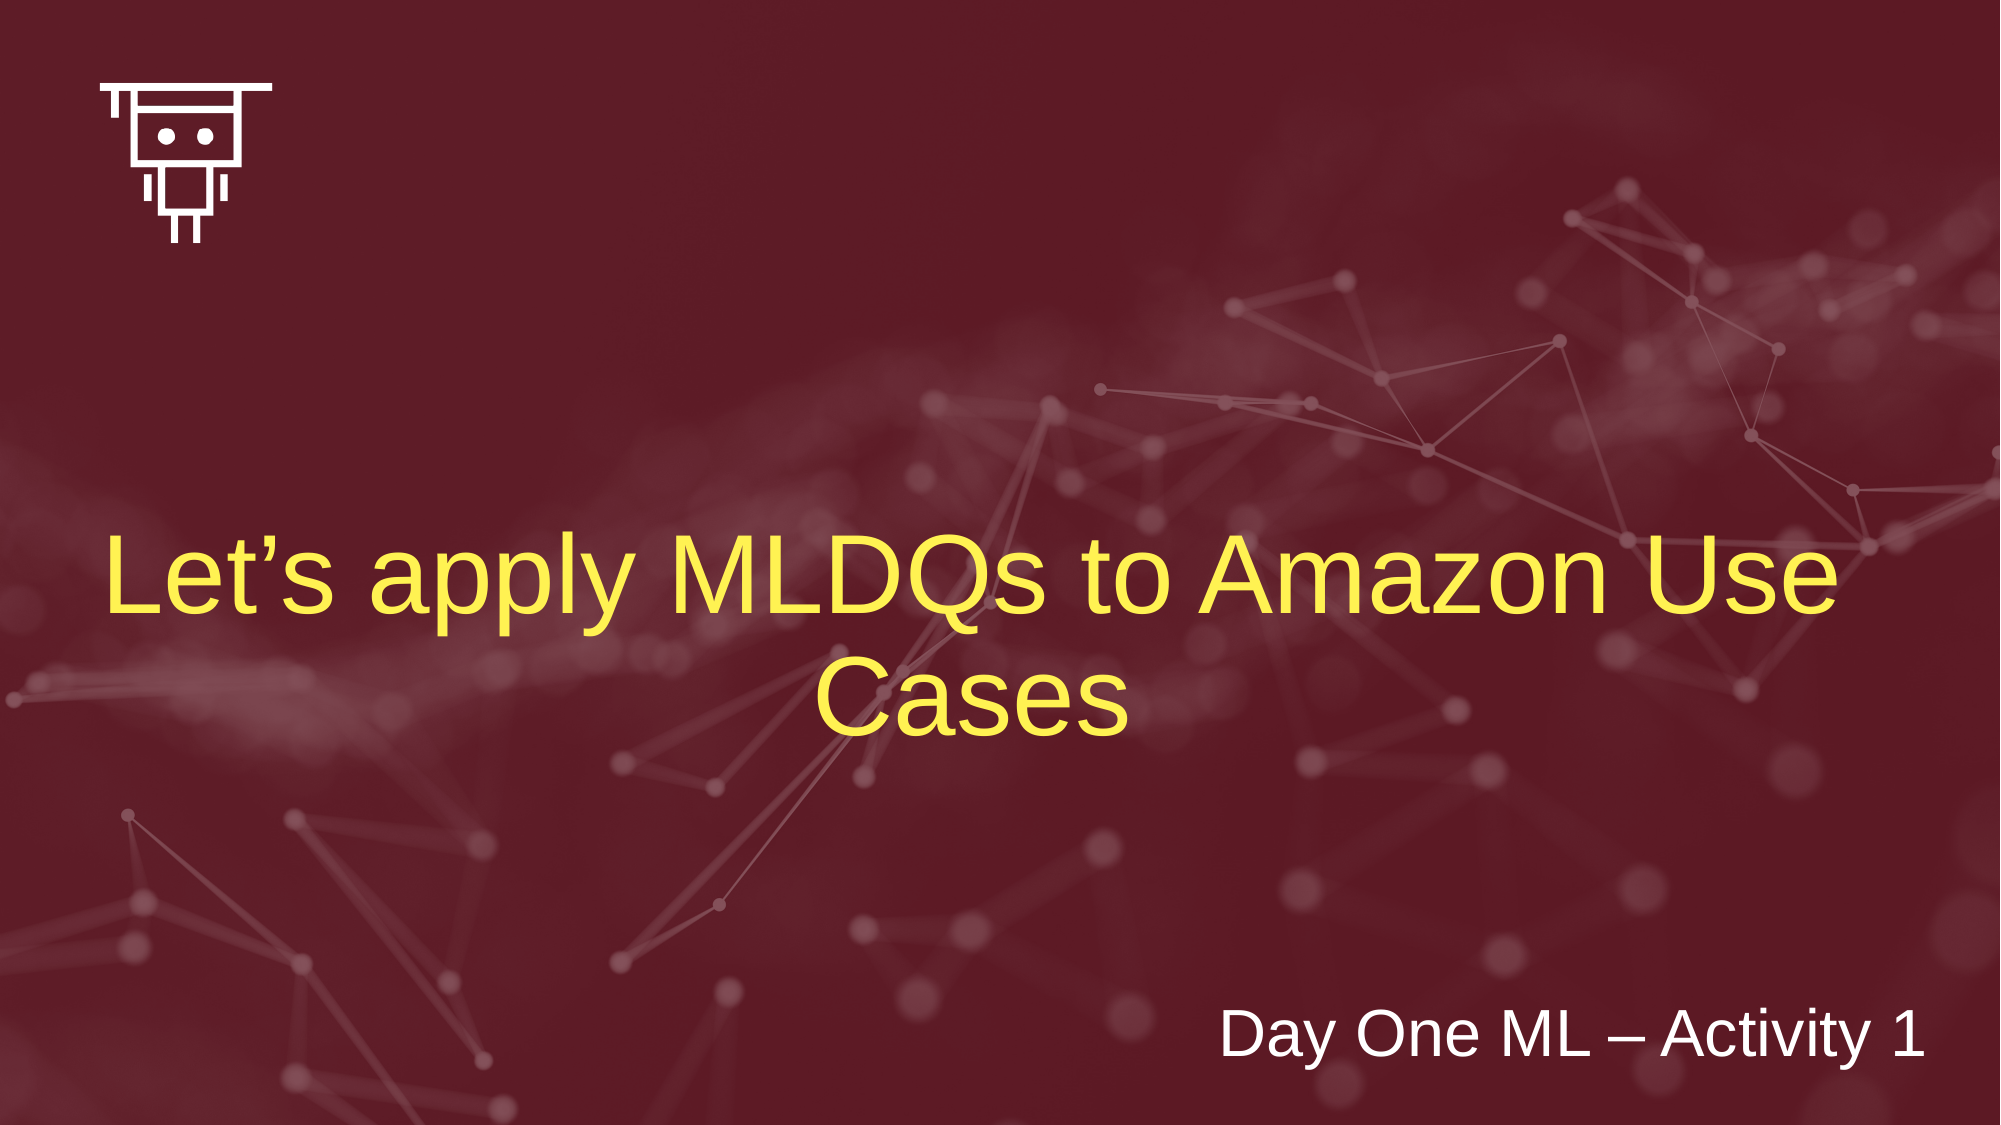

# Let’s apply MLDQs to Amazon Use Cases
Day One ML – Activity 1